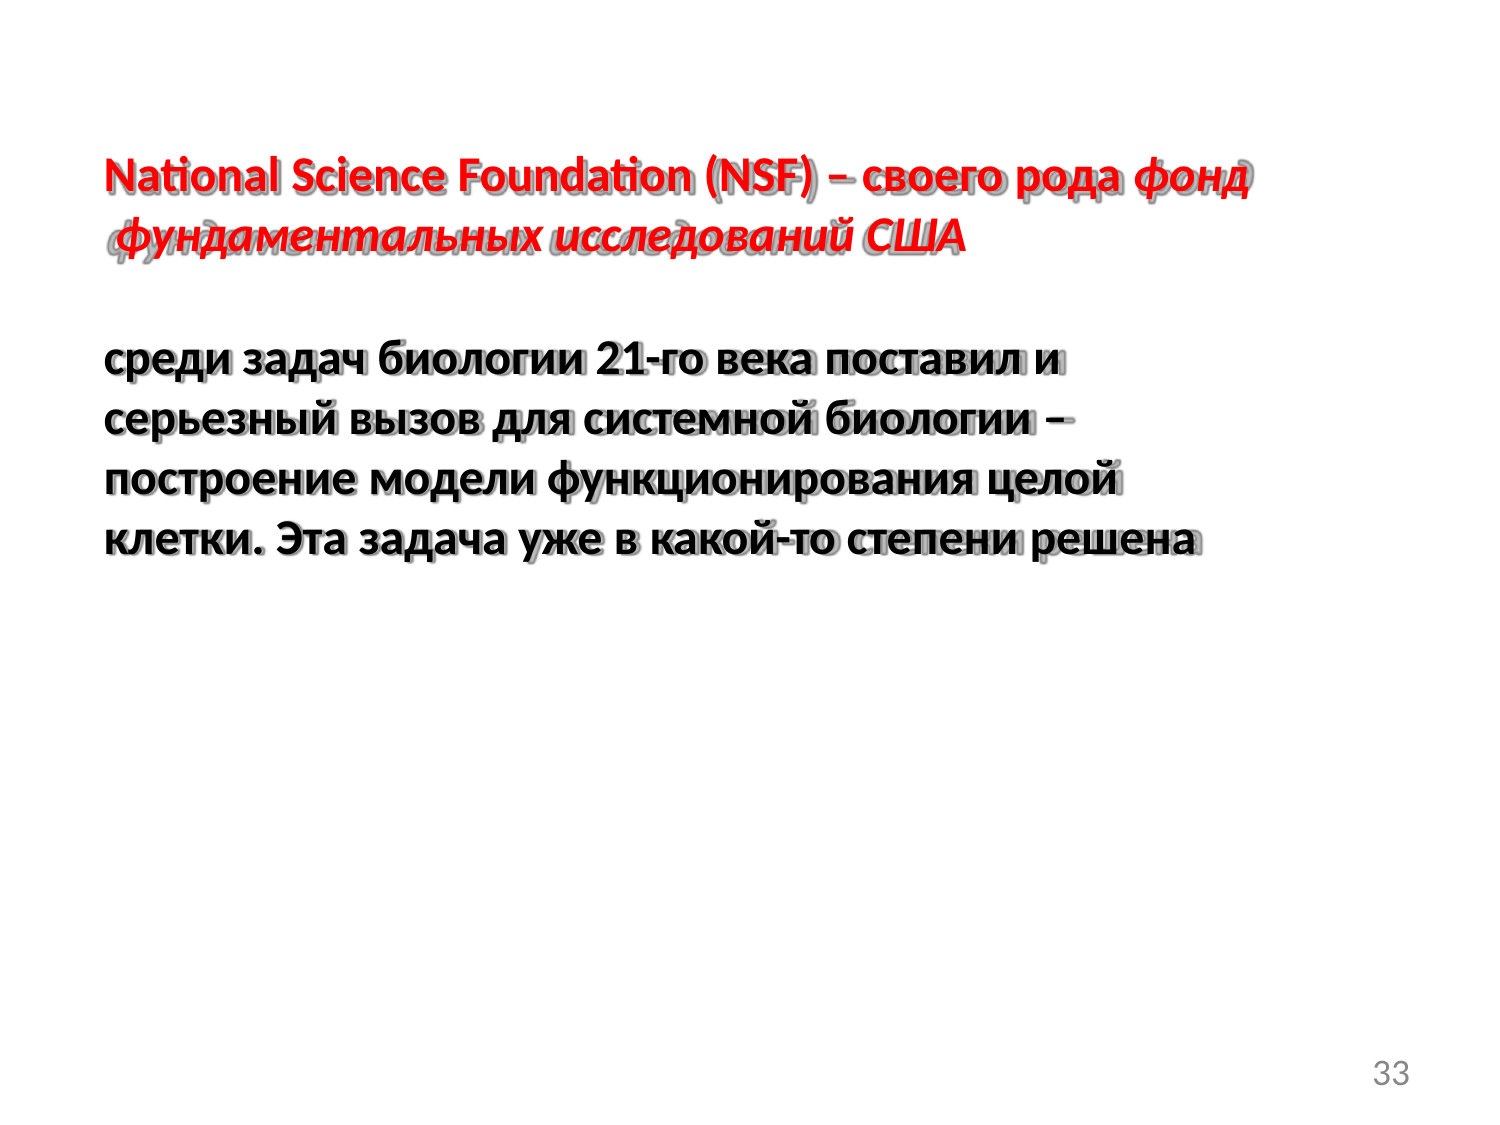

National Science Foundation (NSF) – своего рода фонд  фундаментальных исследований США

среди задач биологии 21-го века поставил и  серьезный вызов для системной биологии –  построение модели функционирования целой  клетки. Эта задача уже в какой-то степени решена

33